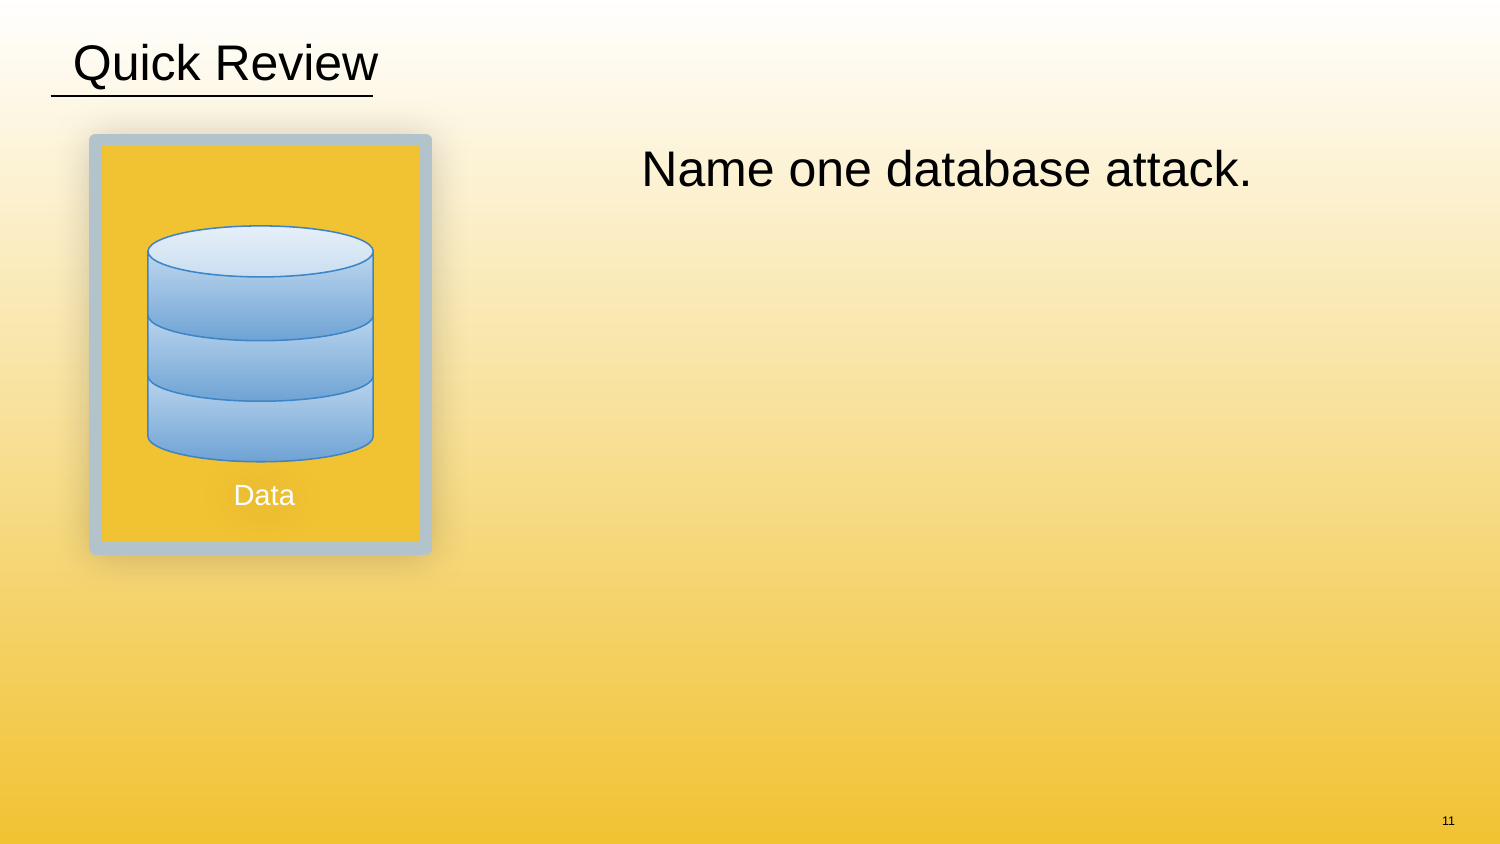

# Quick Review

Name one database attack.

Data
11